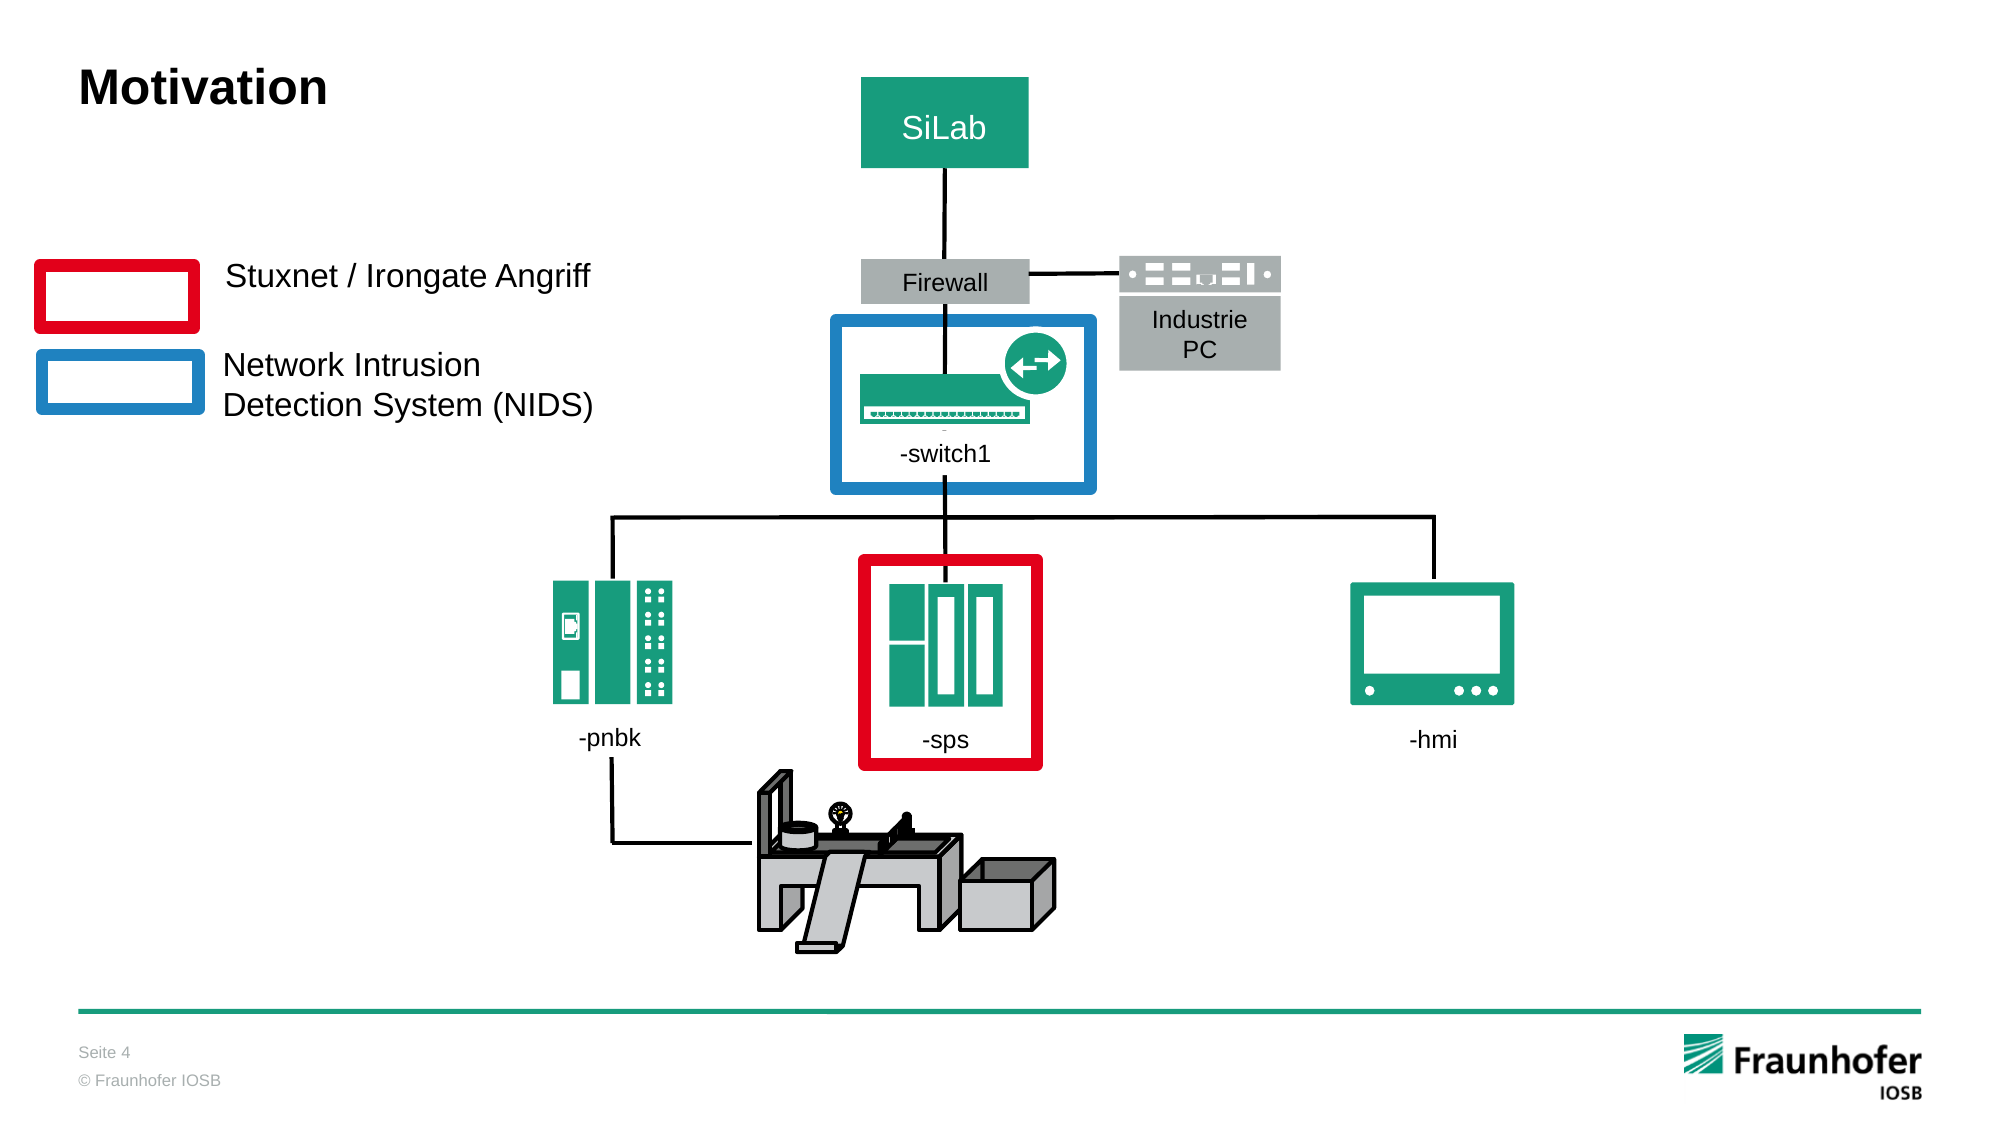

# Motivation

SiLab
Stuxnet / Irongate Angriff

Firewall

Industrie PC

Network Intrusion Detection System (NIDS)

-switch1

-pnbk
-sps
-hmi

Seite 4